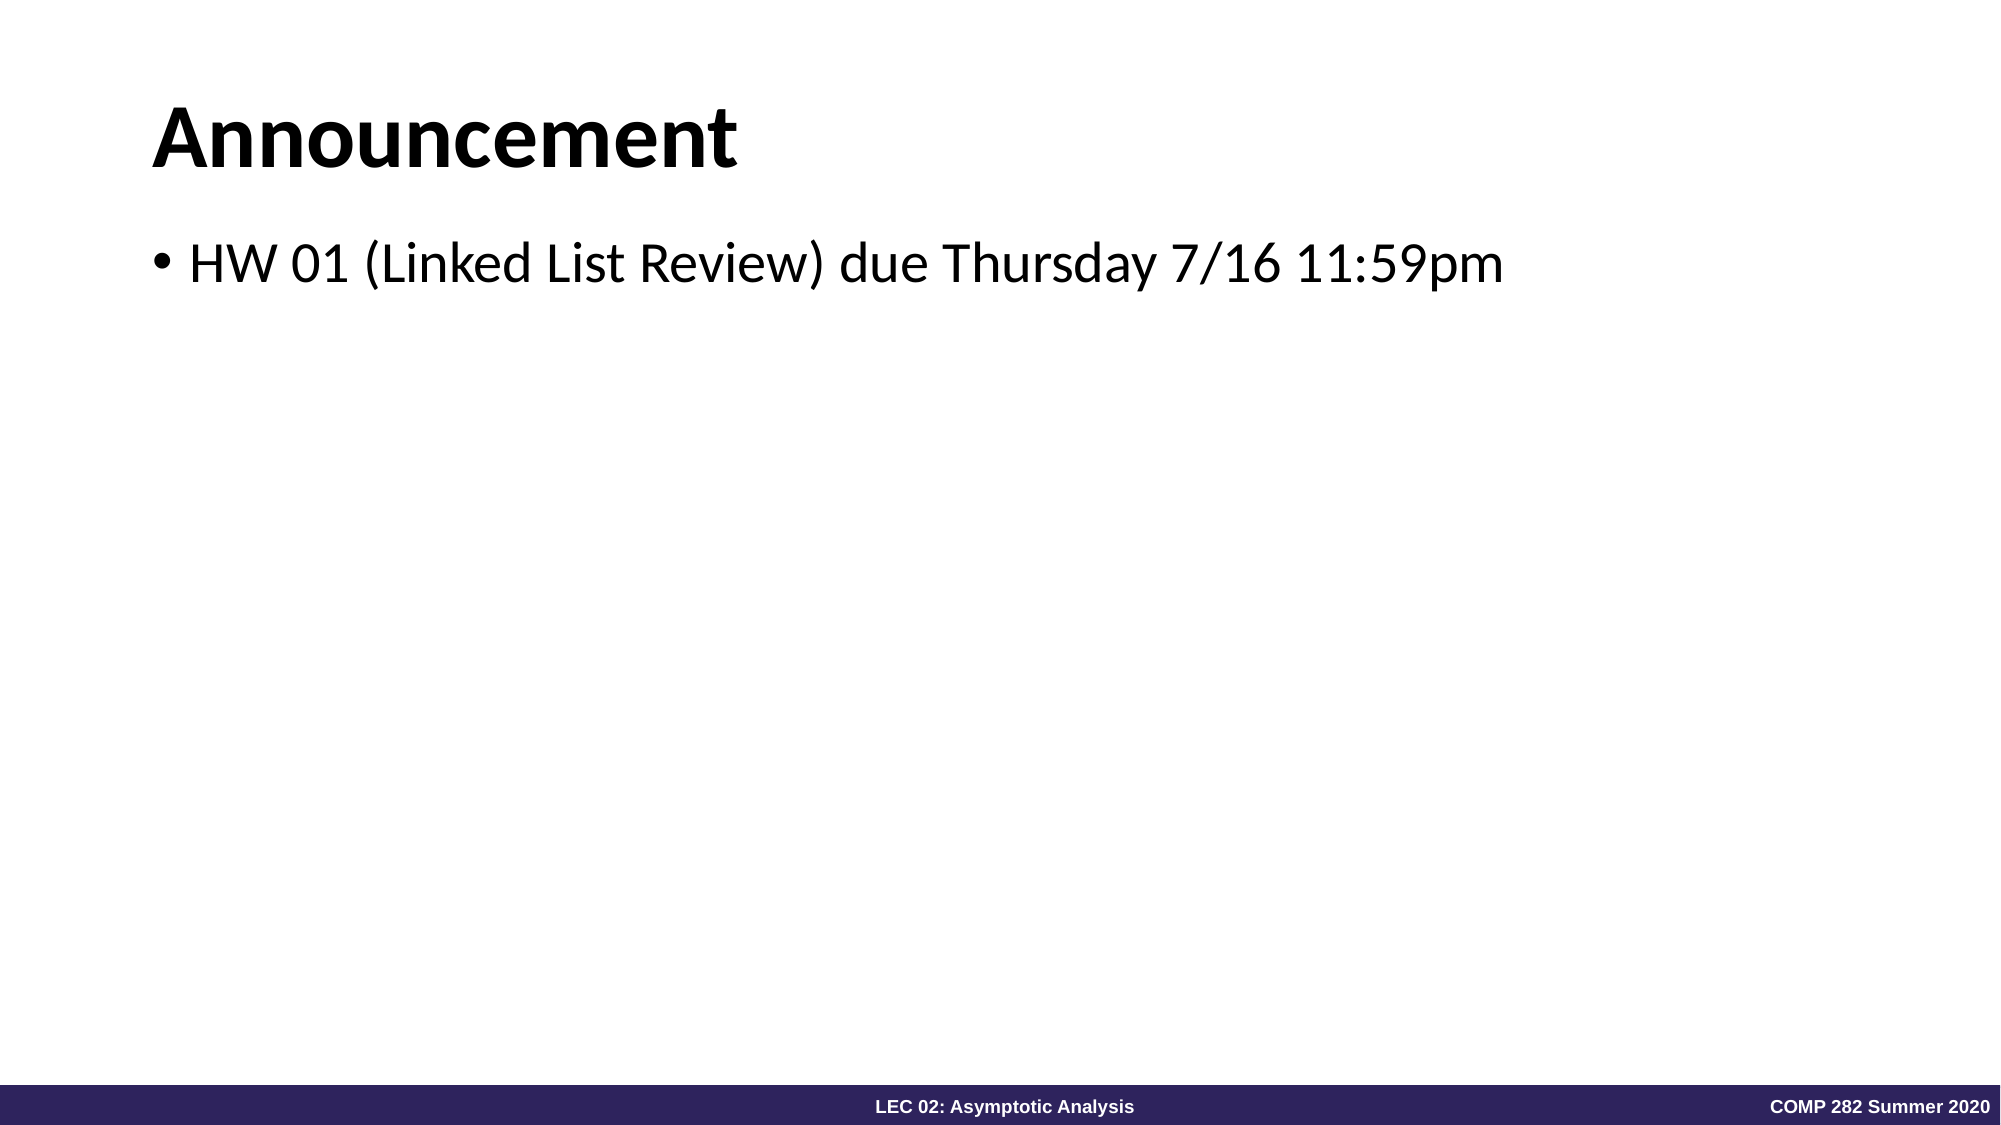

# Announcement
HW 01 (Linked List Review) due Thursday 7/16 11:59pm